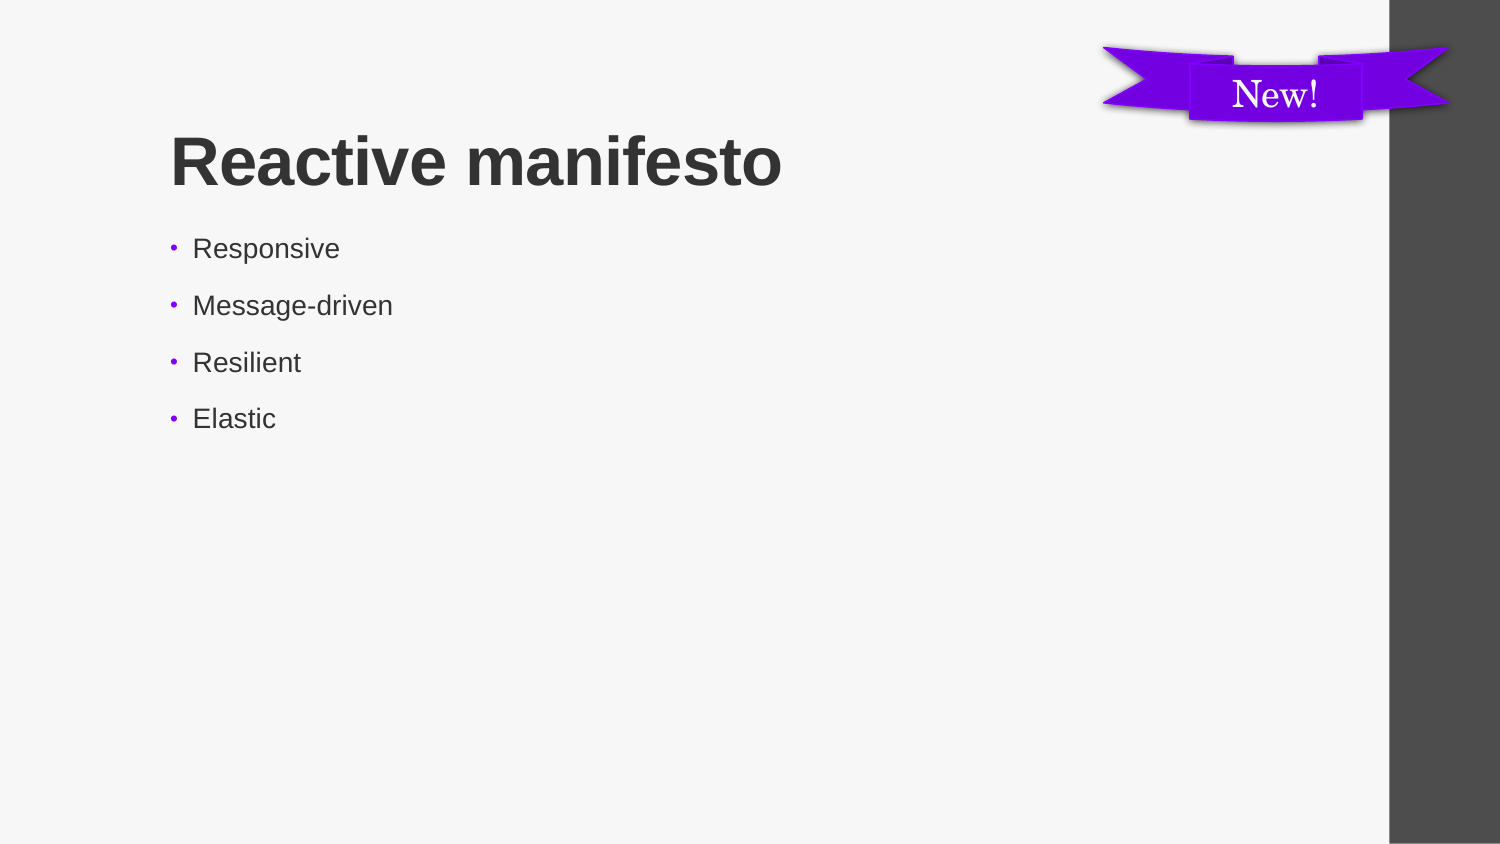

# Reactive manifesto
New!
Responsive
Message-driven
Resilient
Elastic